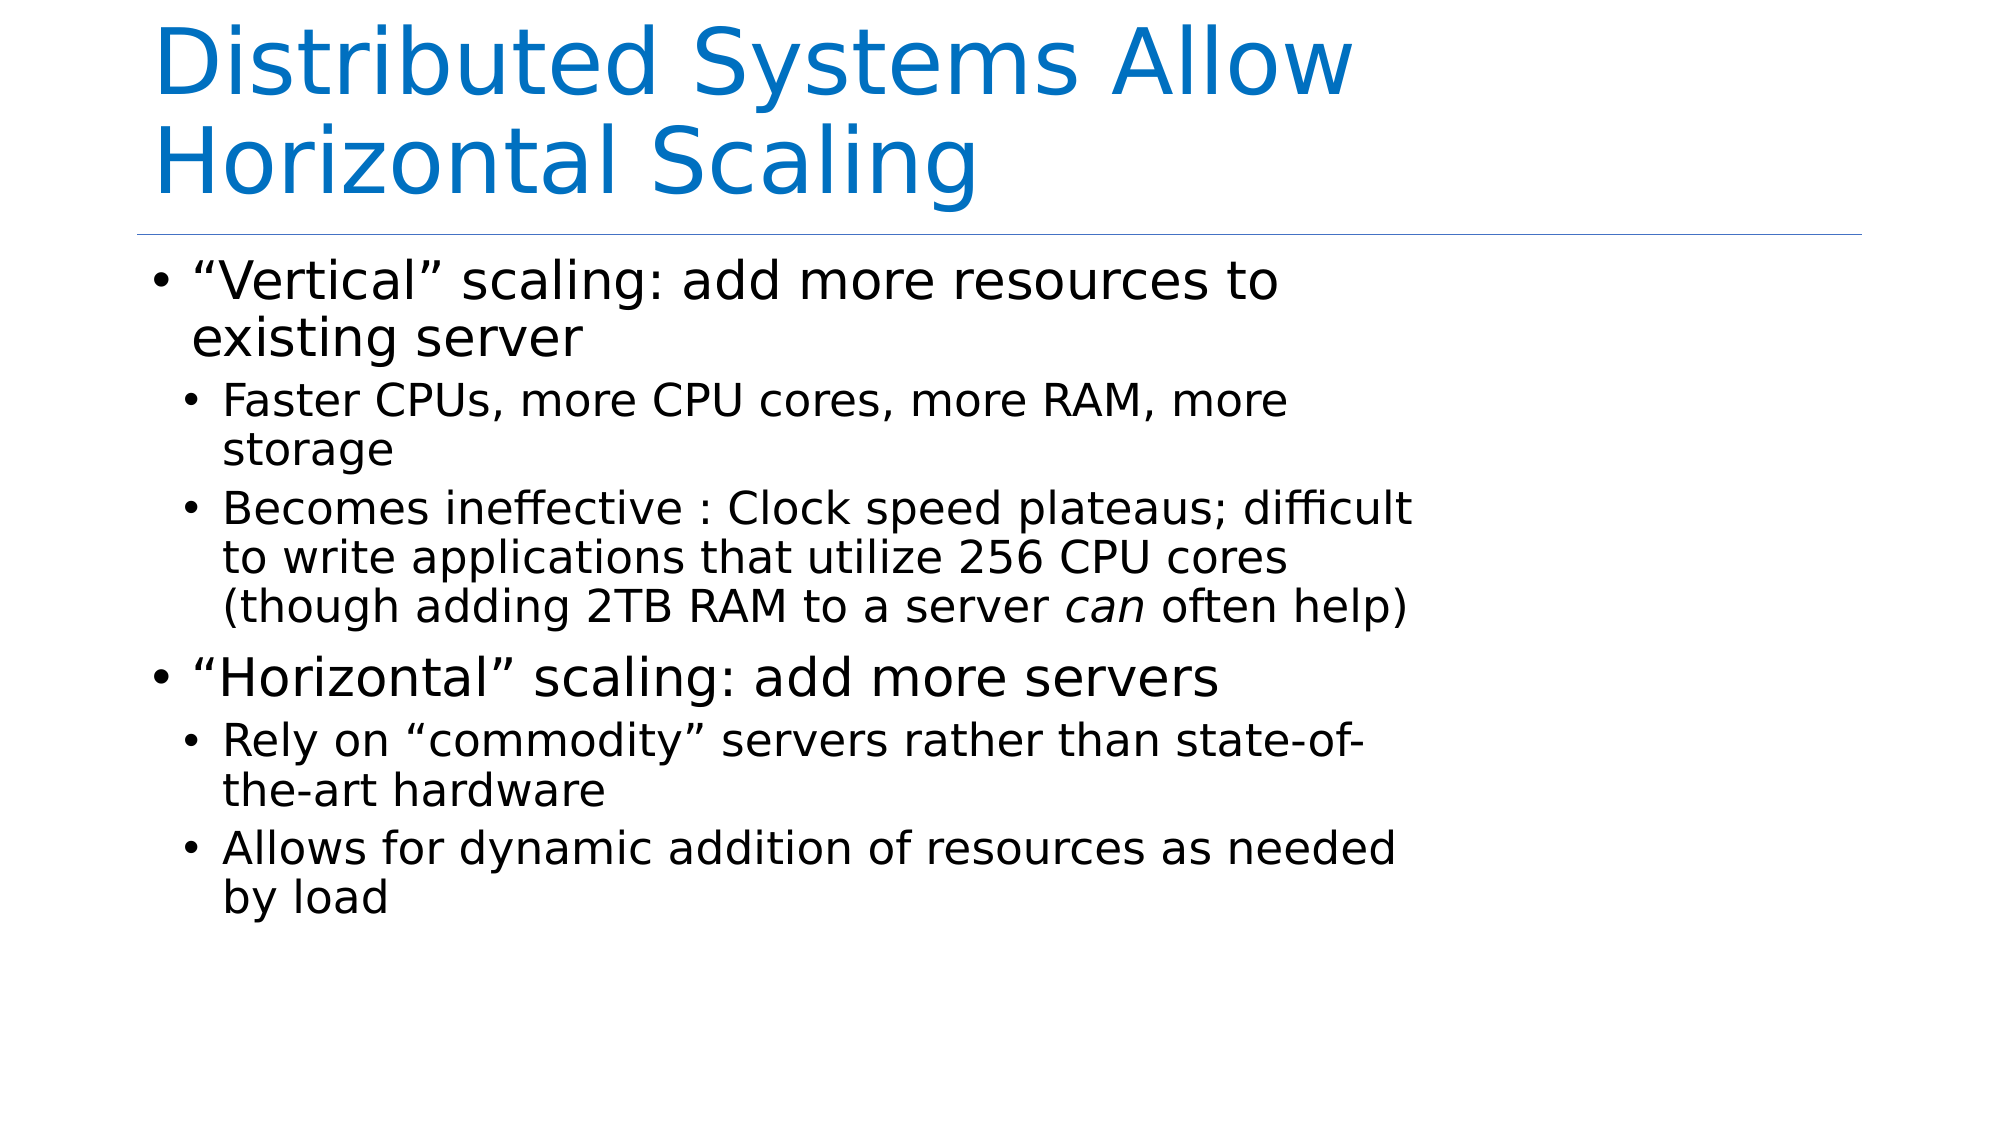

# Distributed Systems Allow Horizontal Scaling
“Vertical” scaling: add more resources to existing server
Faster CPUs, more CPU cores, more RAM, more storage
Becomes ineffective : Clock speed plateaus; difficult to write applications that utilize 256 CPU cores (though adding 2TB RAM to a server can often help)
“Horizontal” scaling: add more servers
Rely on “commodity” servers rather than state-of-the-art hardware
Allows for dynamic addition of resources as needed by load